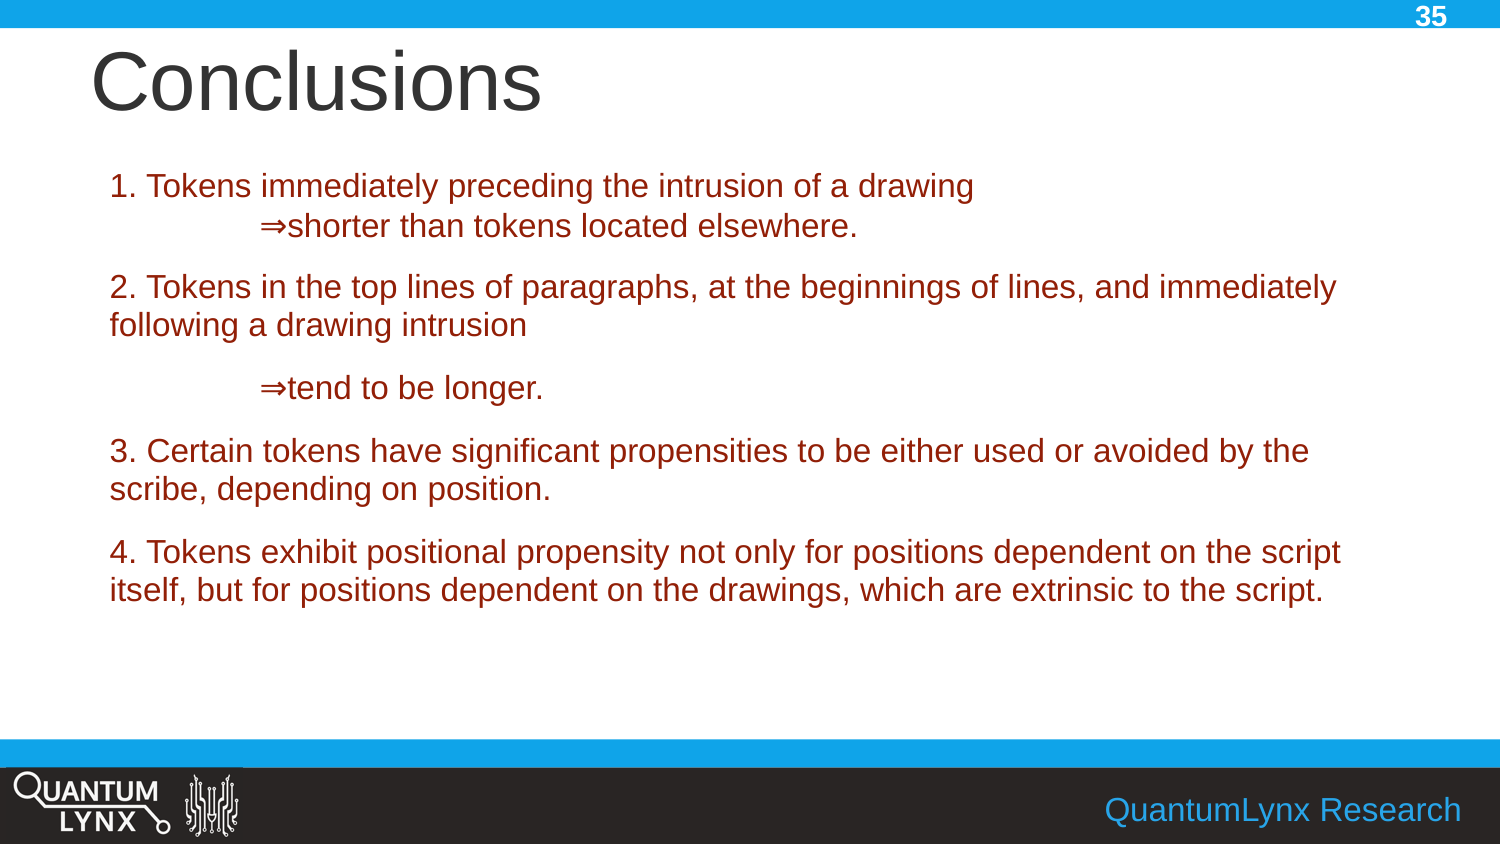

35
# Conclusions
1. Tokens immediately preceding the intrusion of a drawing
⇒shorter than tokens located elsewhere.
2. Tokens in the top lines of paragraphs, at the beginnings of lines, and immediately following a drawing intrusion
⇒tend to be longer.
3. Certain tokens have significant propensities to be either used or avoided by the scribe, depending on position.
4. Tokens exhibit positional propensity not only for positions dependent on the script itself, but for positions dependent on the drawings, which are extrinsic to the script.